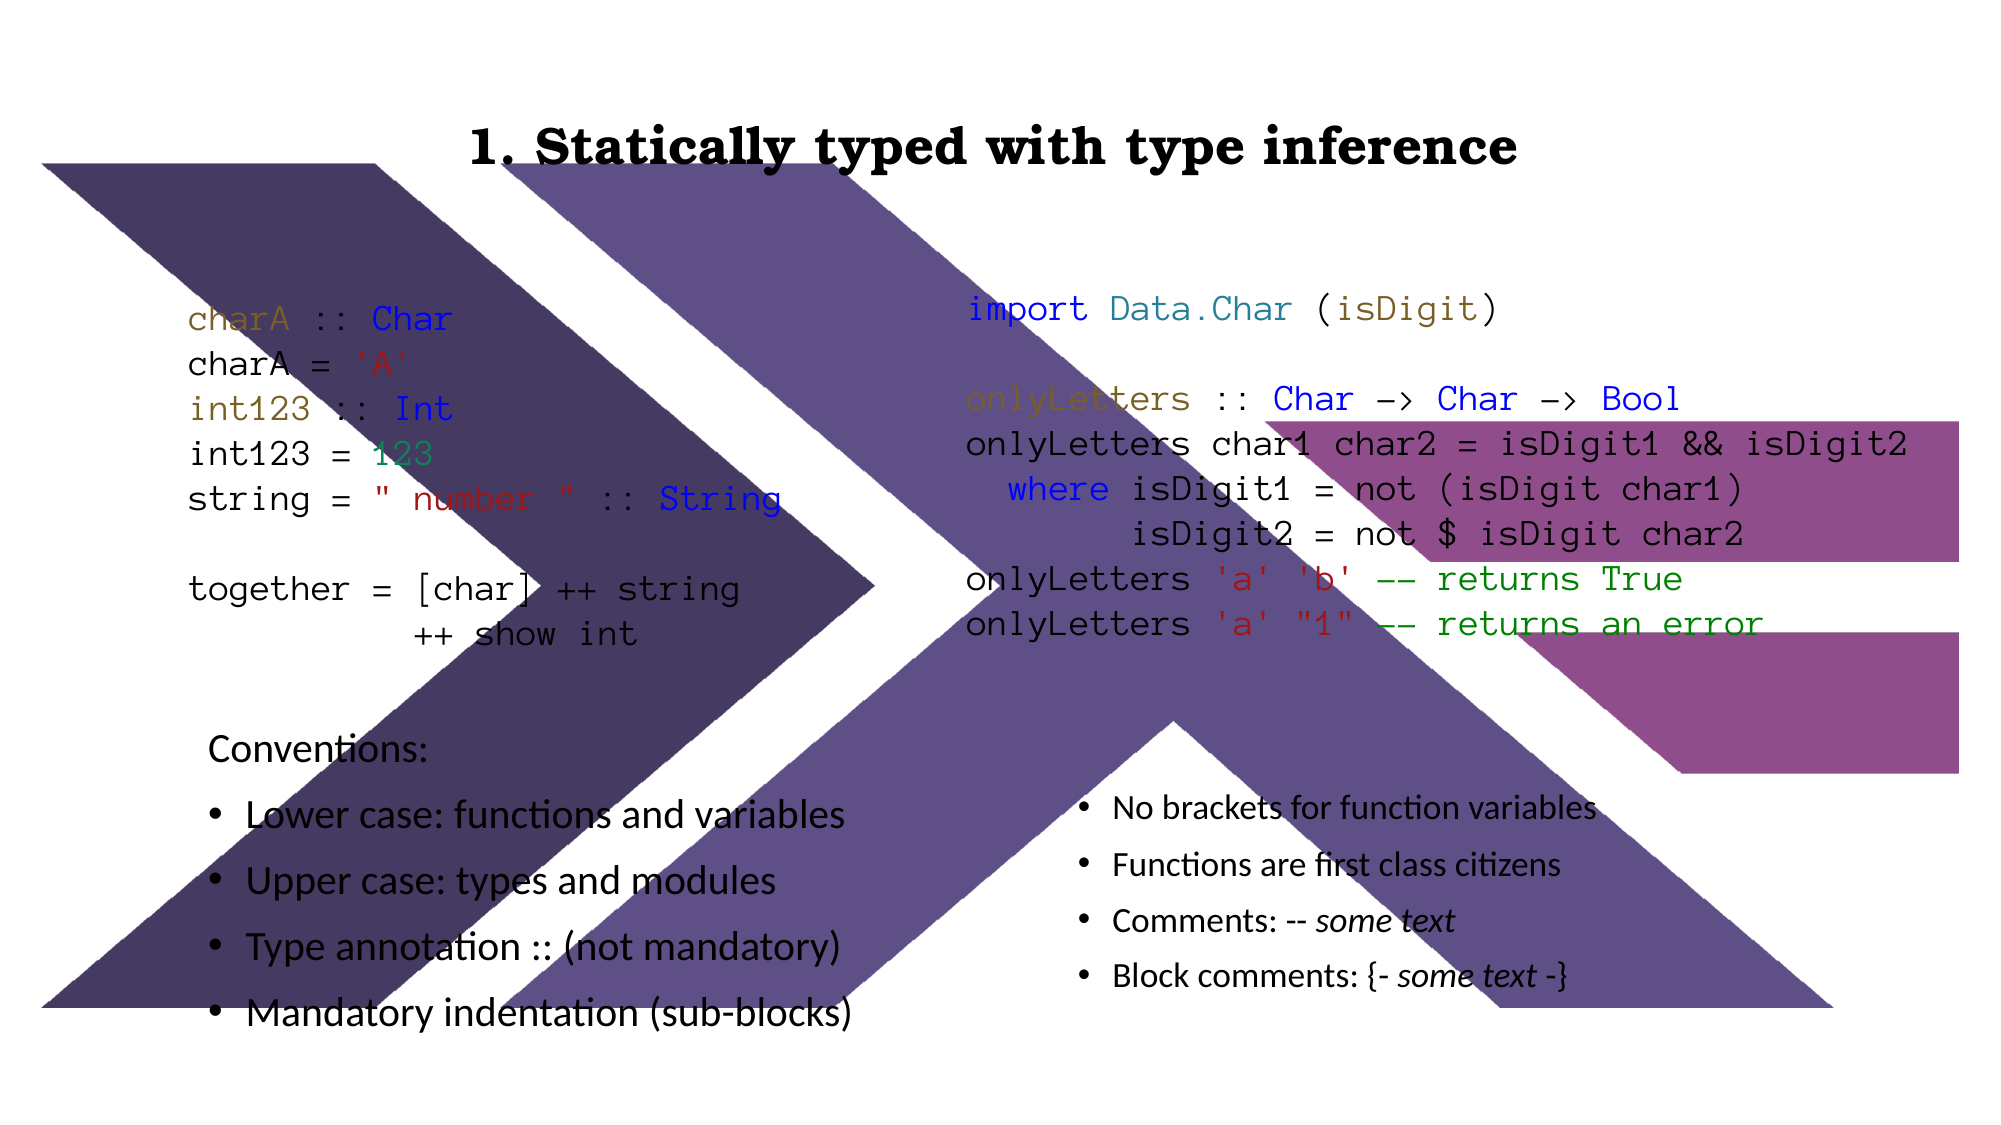

1. Statically typed with type inference
import Data.Char (isDigit)
onlyLetters :: Char -> Char -> Bool
onlyLetters char1 char2 = isDigit1 && isDigit2
  where isDigit1 = not (isDigit char1)
        isDigit2 = not $ isDigit char2
onlyLetters 'a' 'b' -- returns True
onlyLetters 'a' "1" -- returns an error
charA :: Char
charA = 'A'
int123 :: Int
int123 = 123
string = " number " :: String

together = [char] ++ string
           ++ show int
Conventions:
Lower case: functions and variables
Upper case: types and modules
Type annotation :: (not mandatory)
Mandatory indentation (sub-blocks)
No brackets for function variables
Functions are first class citizens
Comments: -- some text
Block comments: {- some text -}